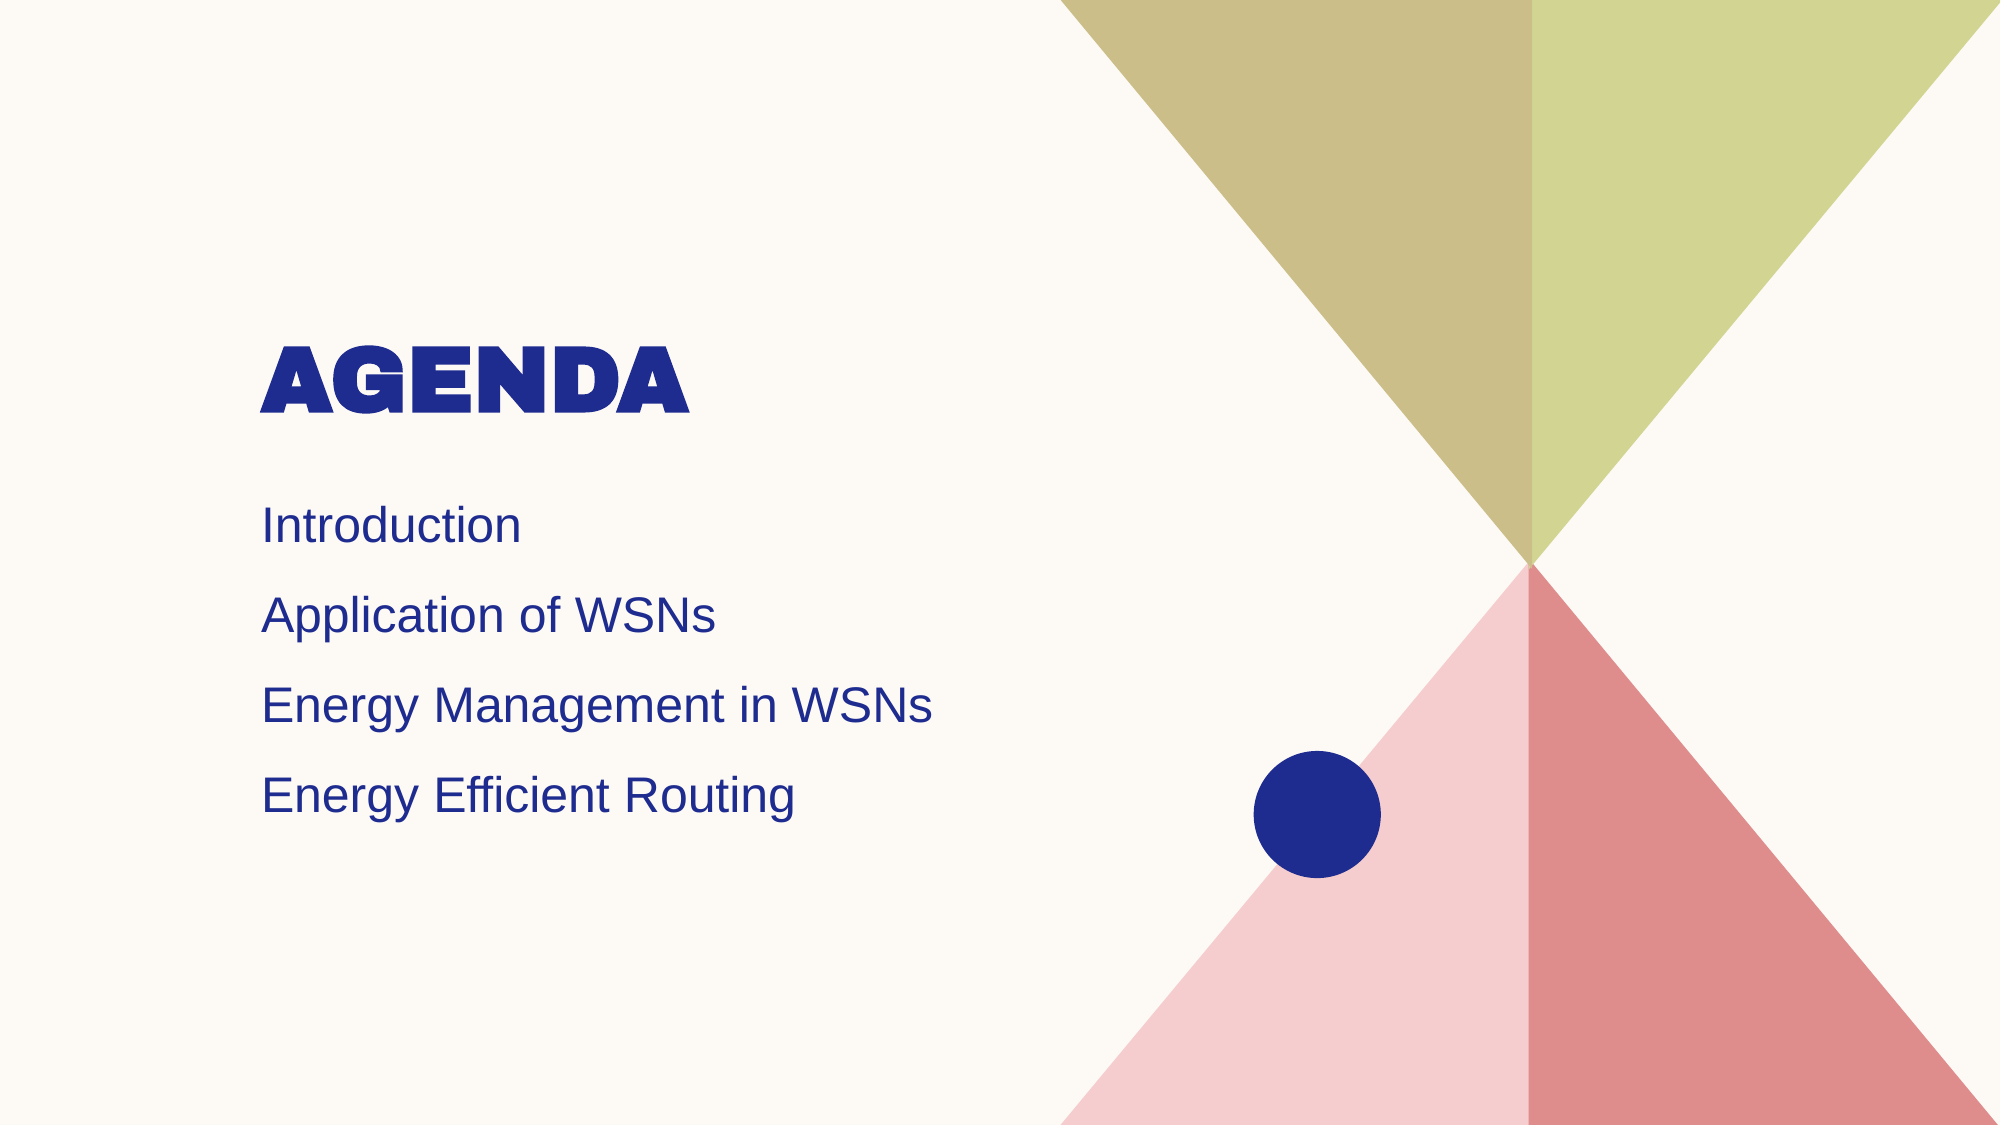

# AGENDA
Introduction​
Application of WSNs
​Energy Management in WSNs
Energy Efficient Routing
​